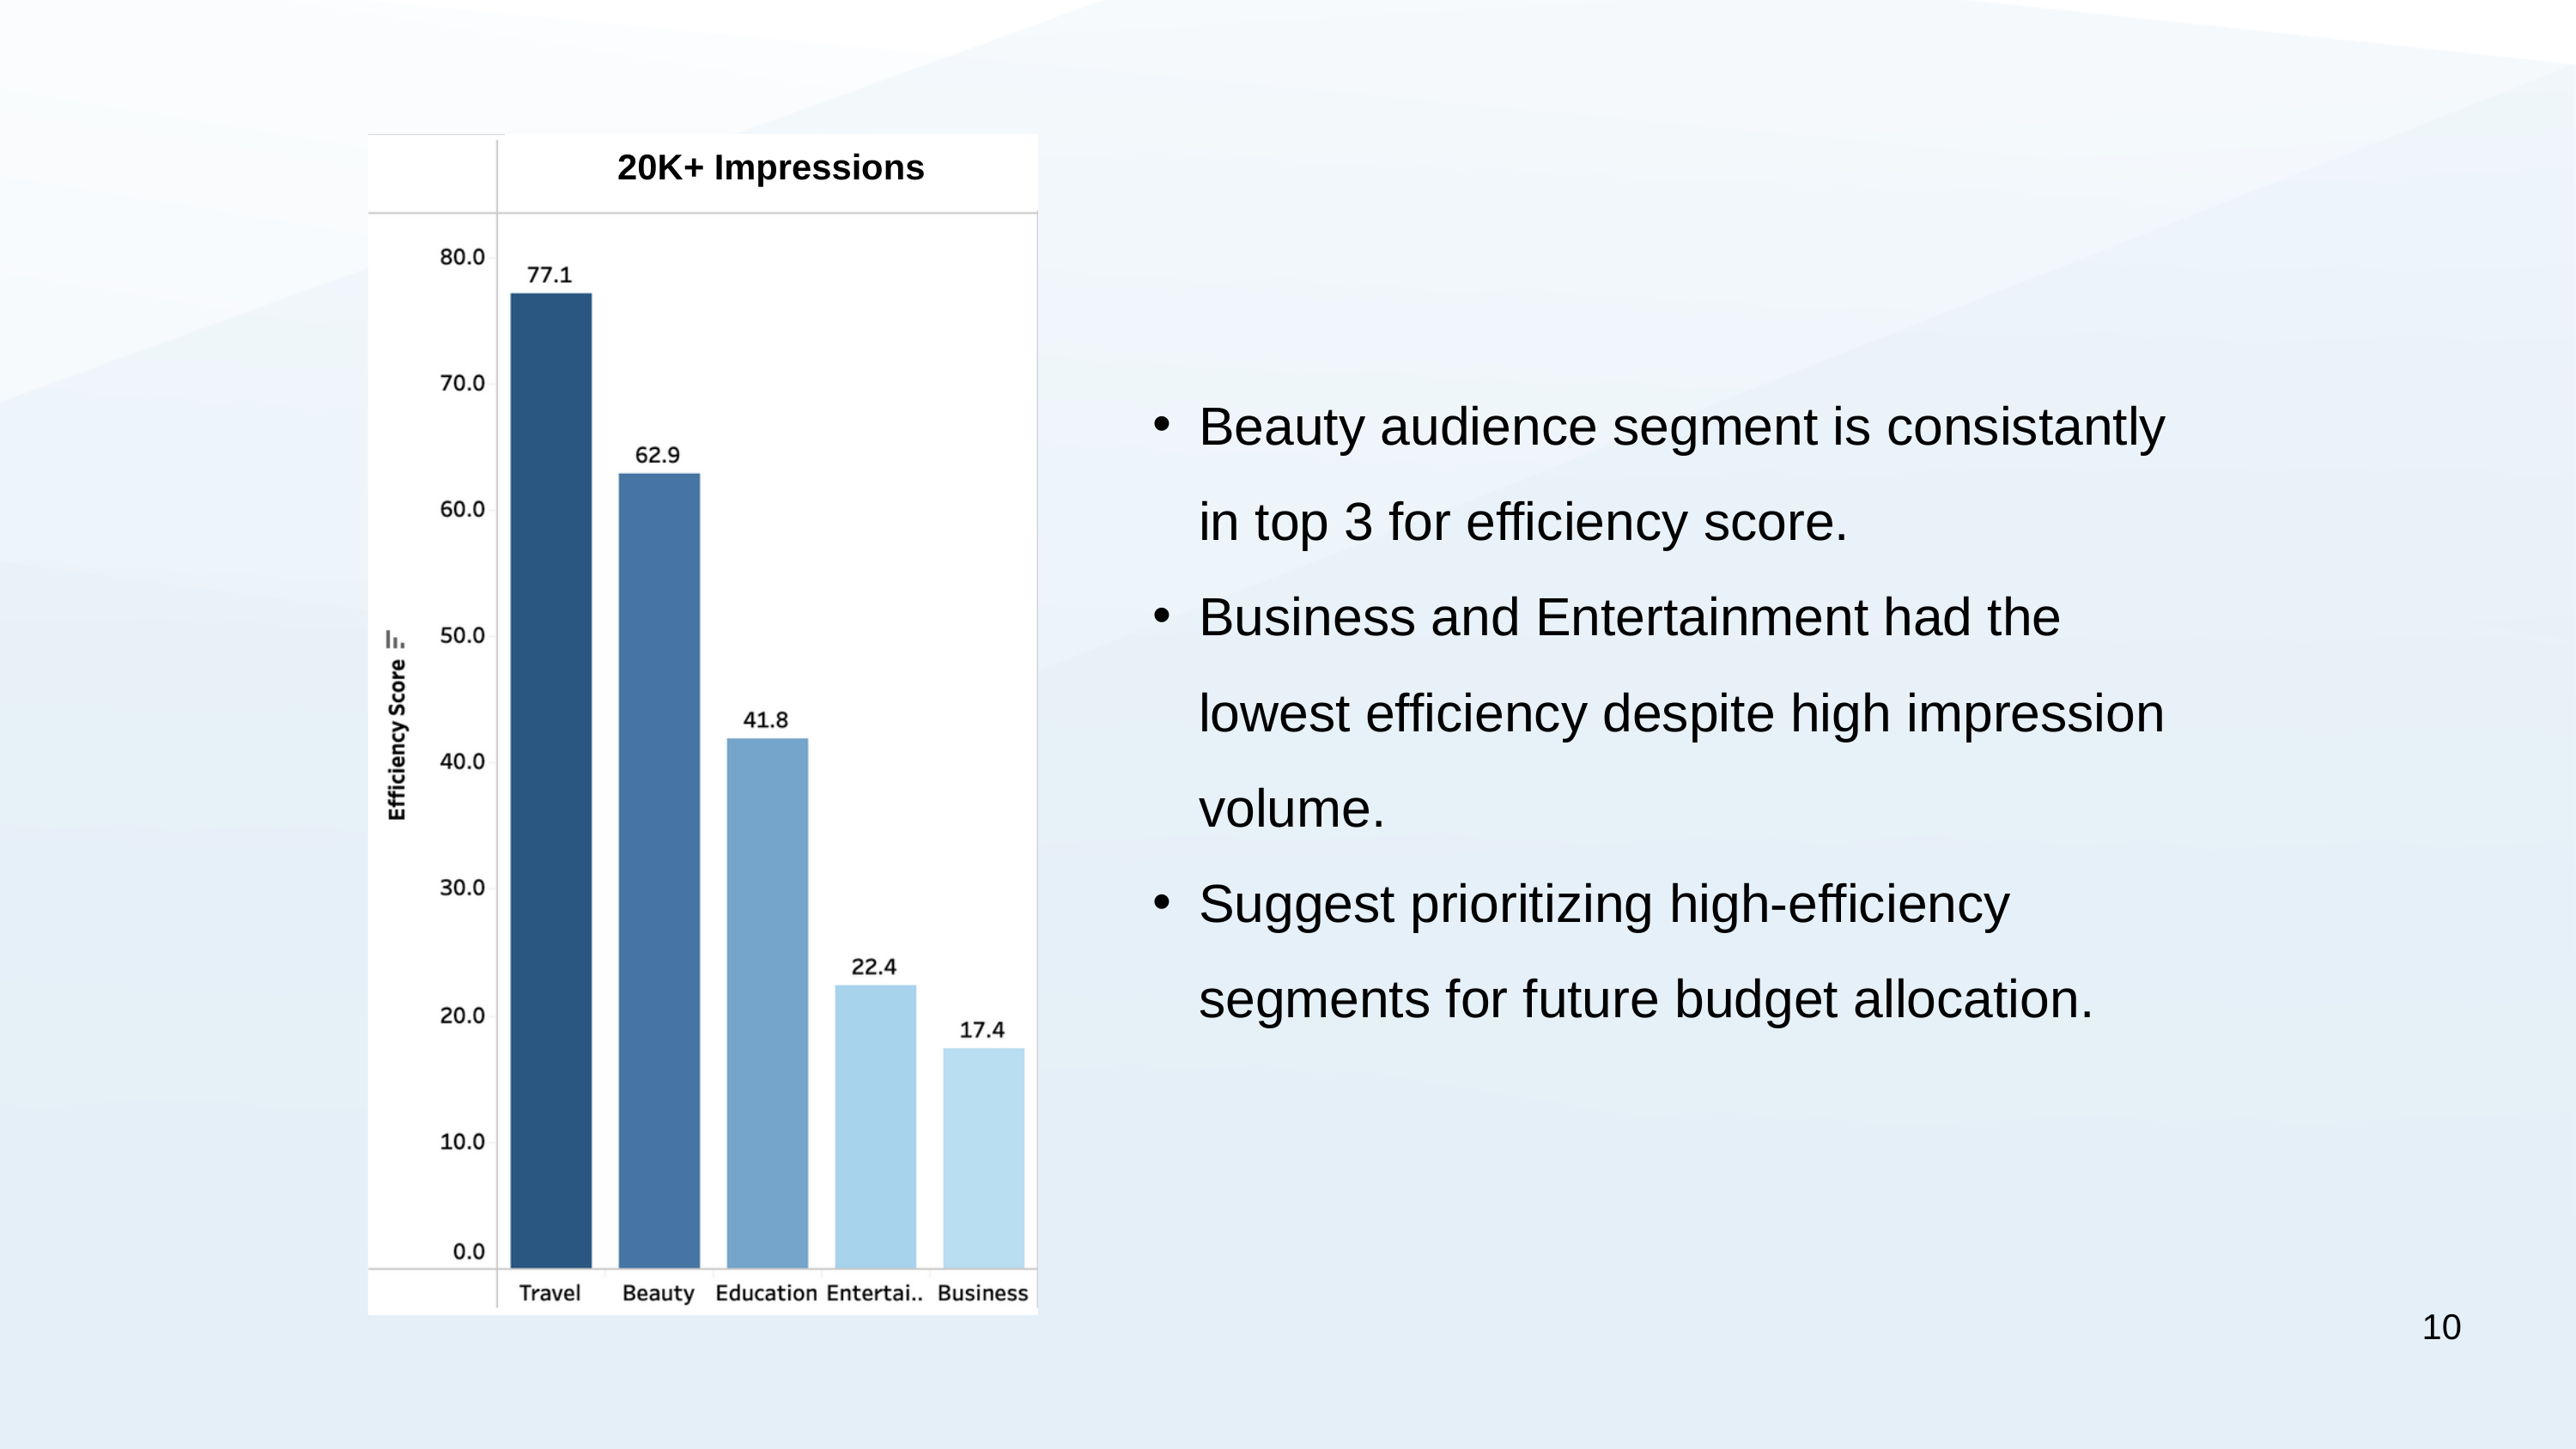

20K+ Impressions
Beauty audience segment is consistantly in top 3 for efficiency score.
Business and Entertainment had the lowest efficiency despite high impression volume.
Suggest prioritizing high-efficiency segments for future budget allocation.

10